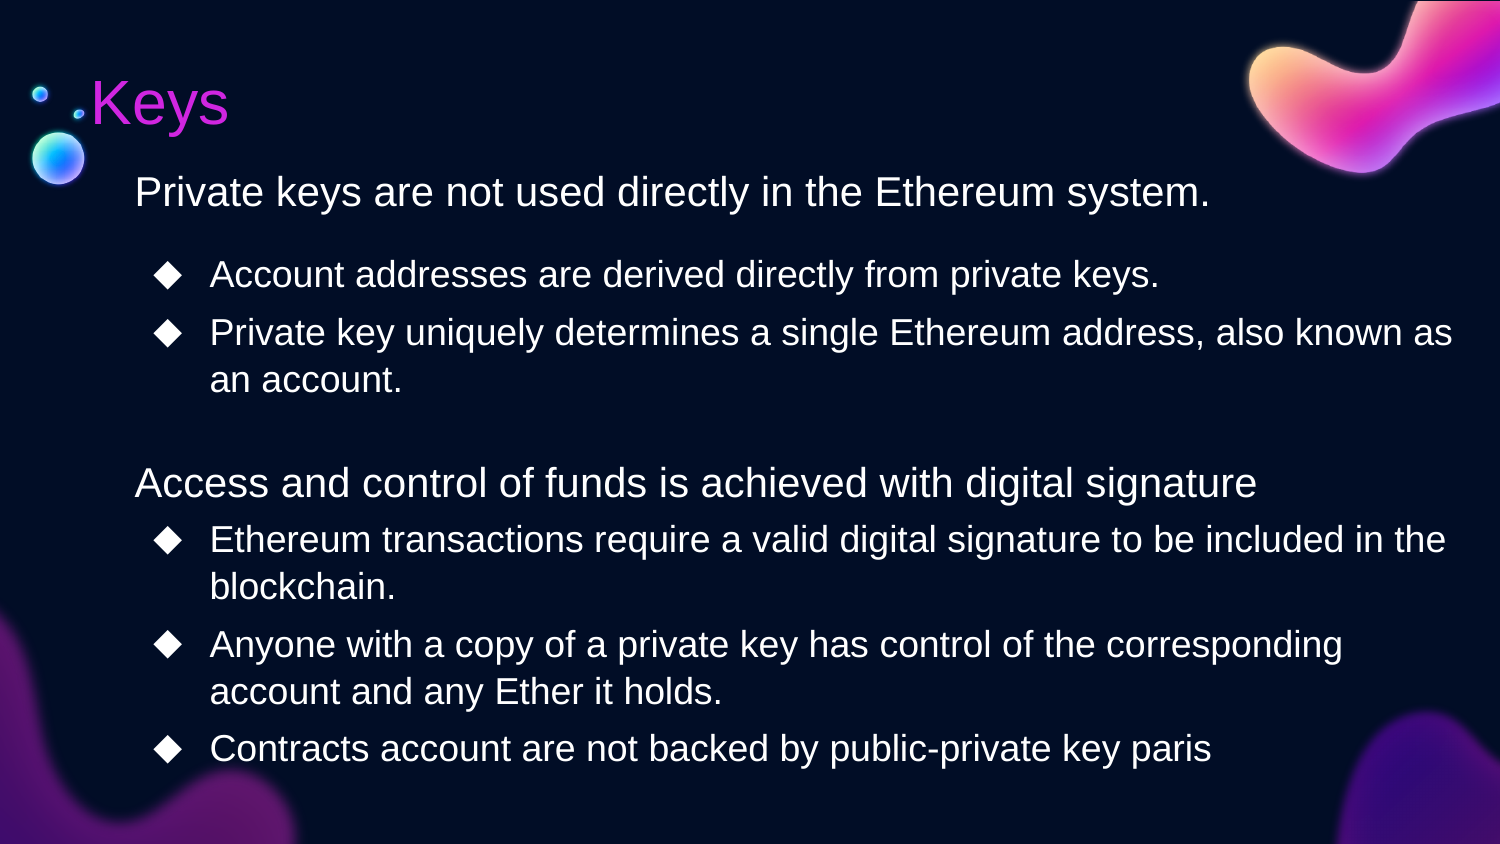

# Keys
Private keys are not used directly in the Ethereum system.
Account addresses are derived directly from private keys.
Private key uniquely determines a single Ethereum address, also known as an account.
Access and control of funds is achieved with digital signature
Ethereum transactions require a valid digital signature to be included in the blockchain.
Anyone with a copy of a private key has control of the corresponding account and any Ether it holds.
Contracts account are not backed by public-private key paris